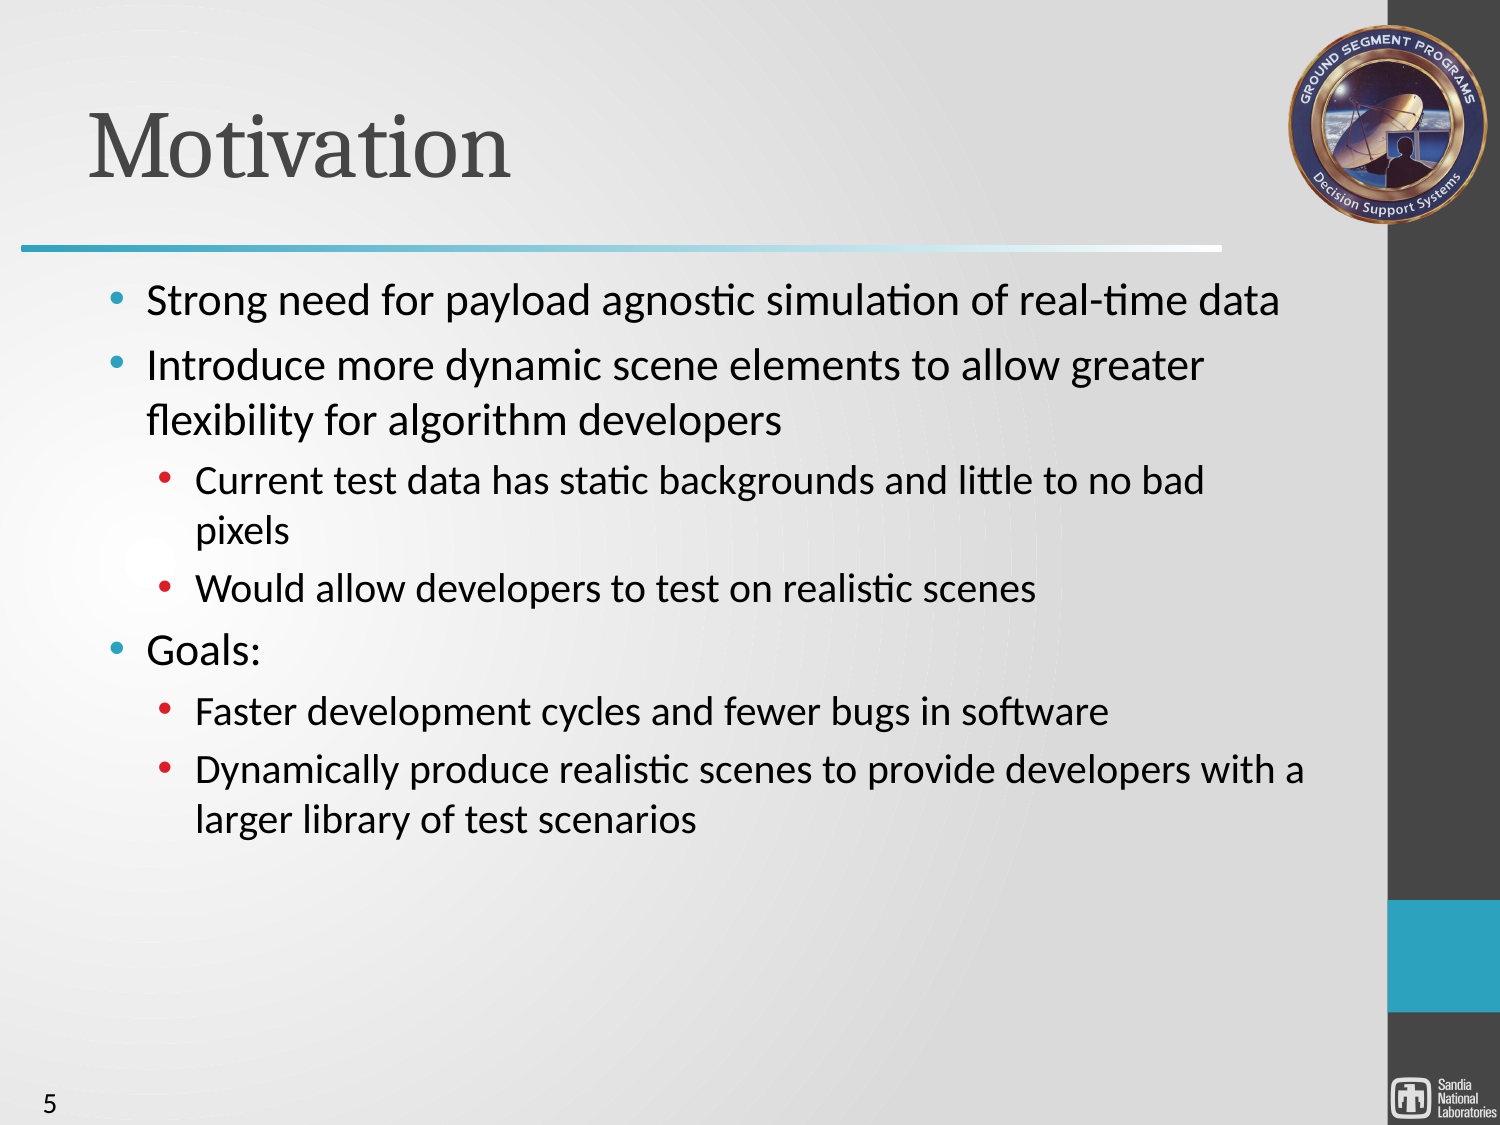

# Motivation
Strong need for payload agnostic simulation of real-time data
Introduce more dynamic scene elements to allow greater flexibility for algorithm developers
Current test data has static backgrounds and little to no bad pixels
Would allow developers to test on realistic scenes
Goals:
Faster development cycles and fewer bugs in software
Dynamically produce realistic scenes to provide developers with a larger library of test scenarios